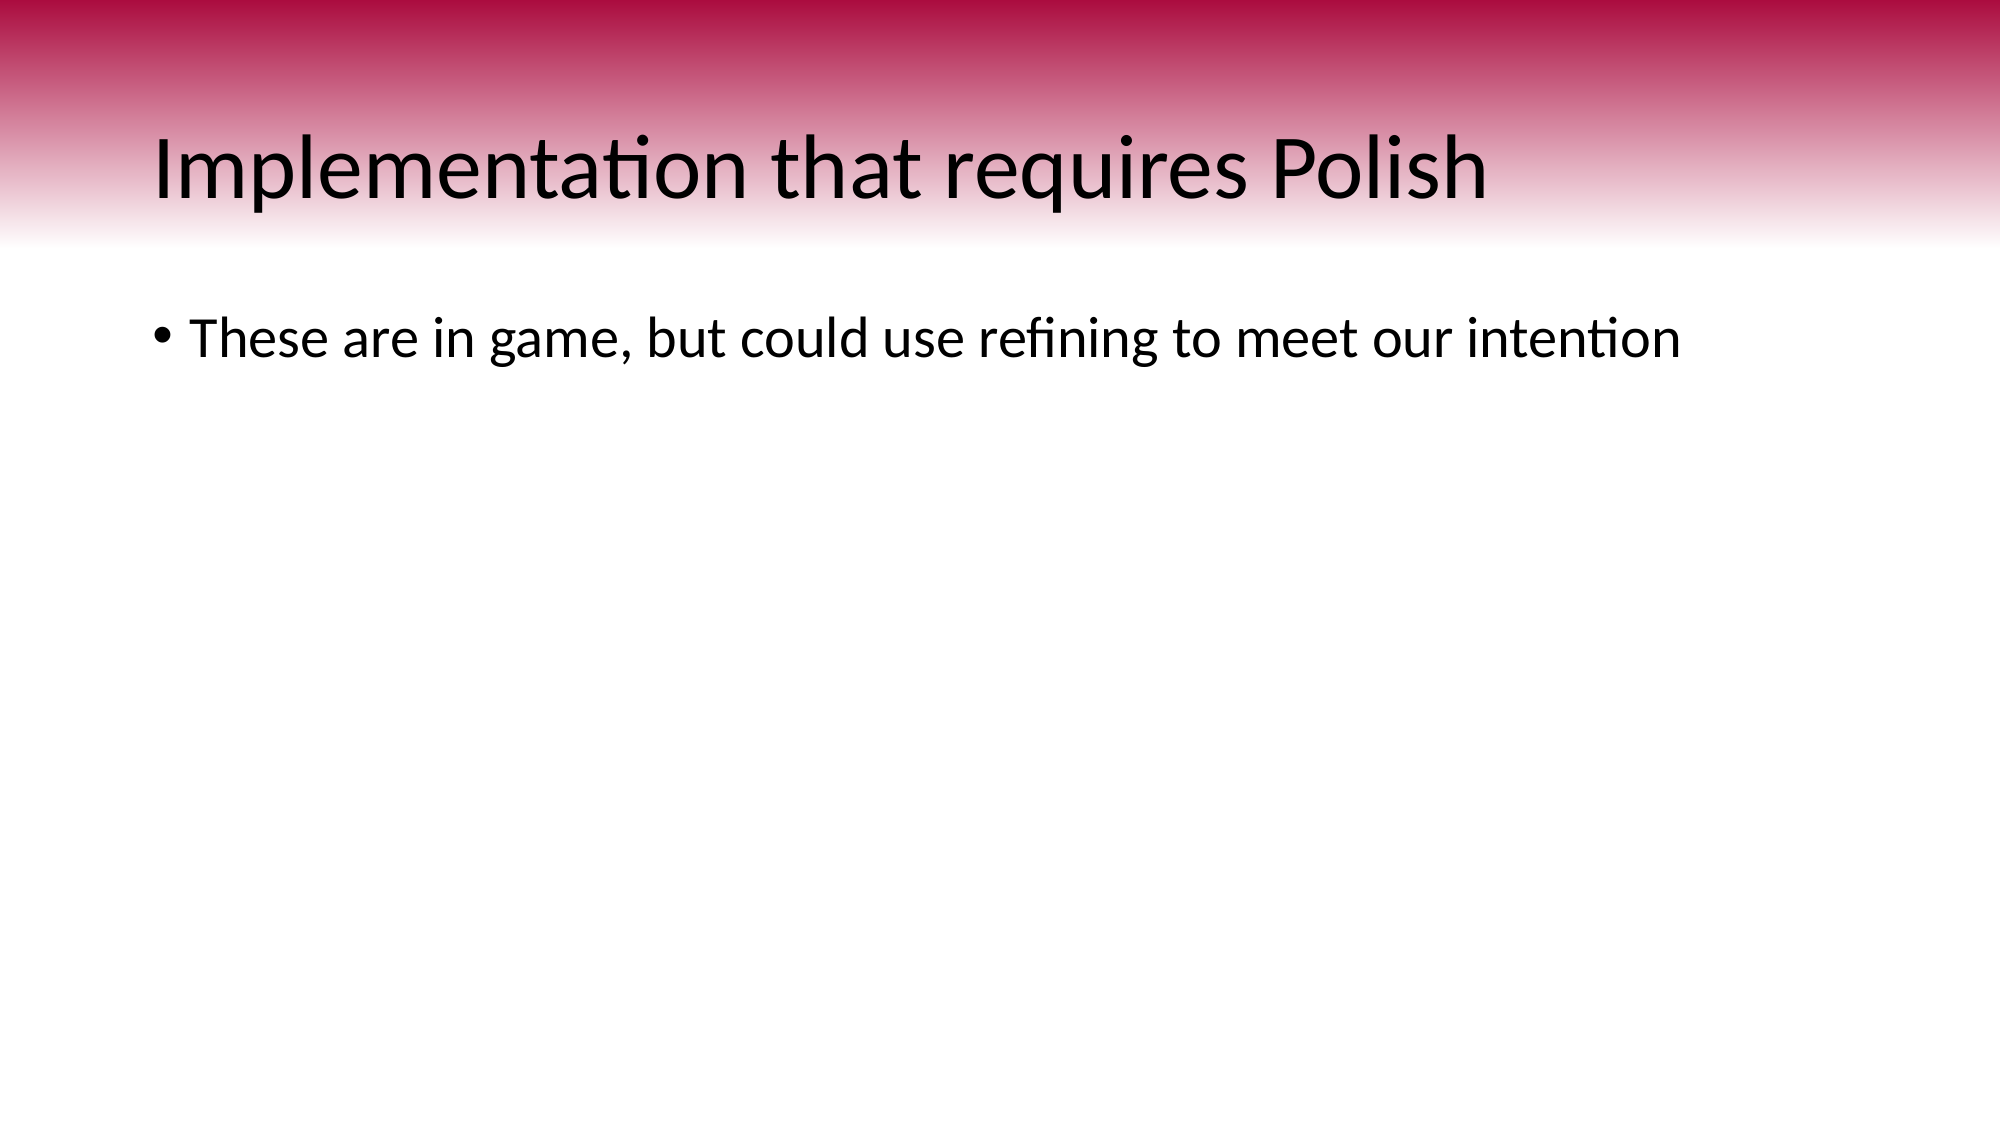

# Implementation that requires Polish
These are in game, but could use refining to meet our intention